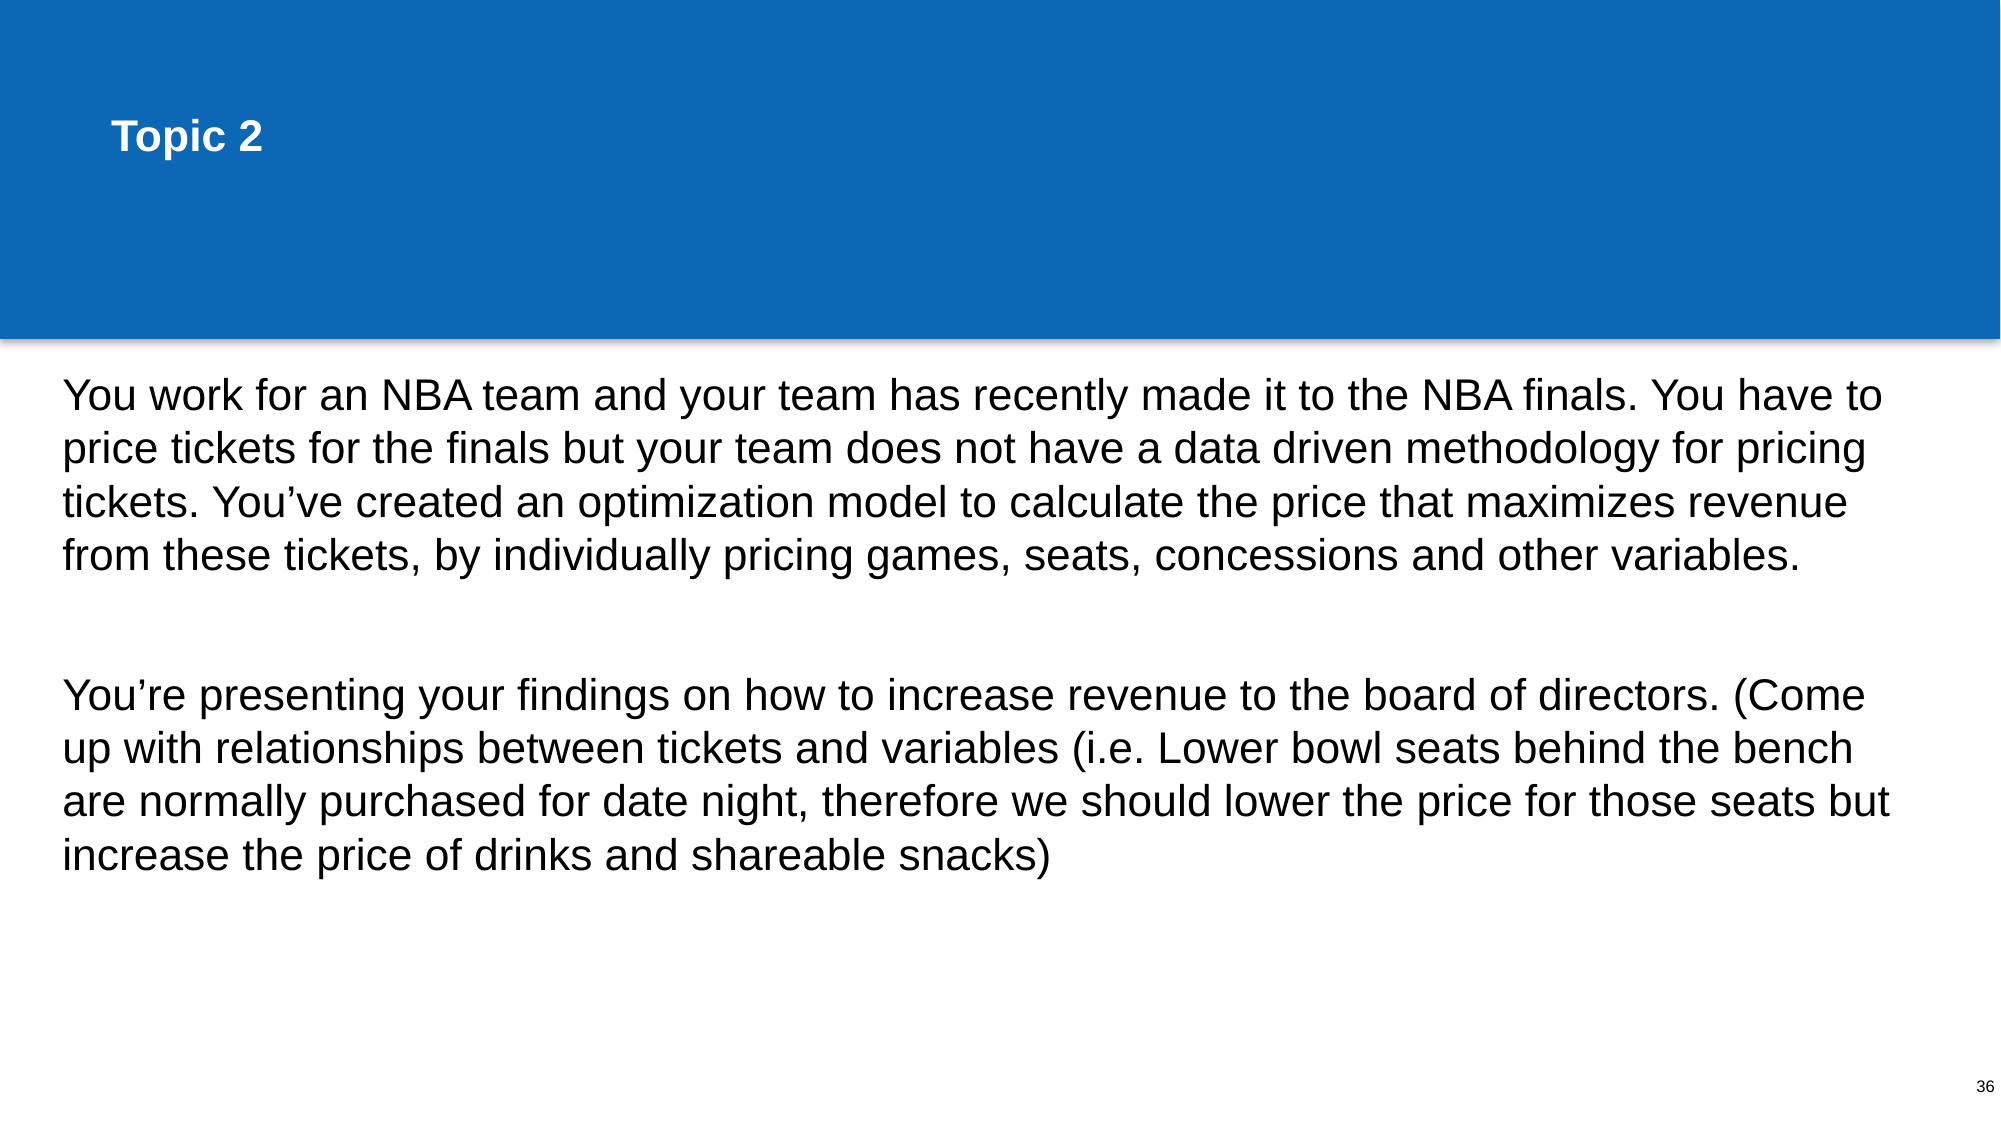

# Topic 2
You work for an NBA team and your team has recently made it to the NBA finals. You have to price tickets for the finals but your team does not have a data driven methodology for pricing tickets. You’ve created an optimization model to calculate the price that maximizes revenue from these tickets, by individually pricing games, seats, concessions and other variables.

You’re presenting your findings on how to increase revenue to the board of directors. (Come up with relationships between tickets and variables (i.e. Lower bowl seats behind the bench are normally purchased for date night, therefore we should lower the price for those seats but increase the price of drinks and shareable snacks)